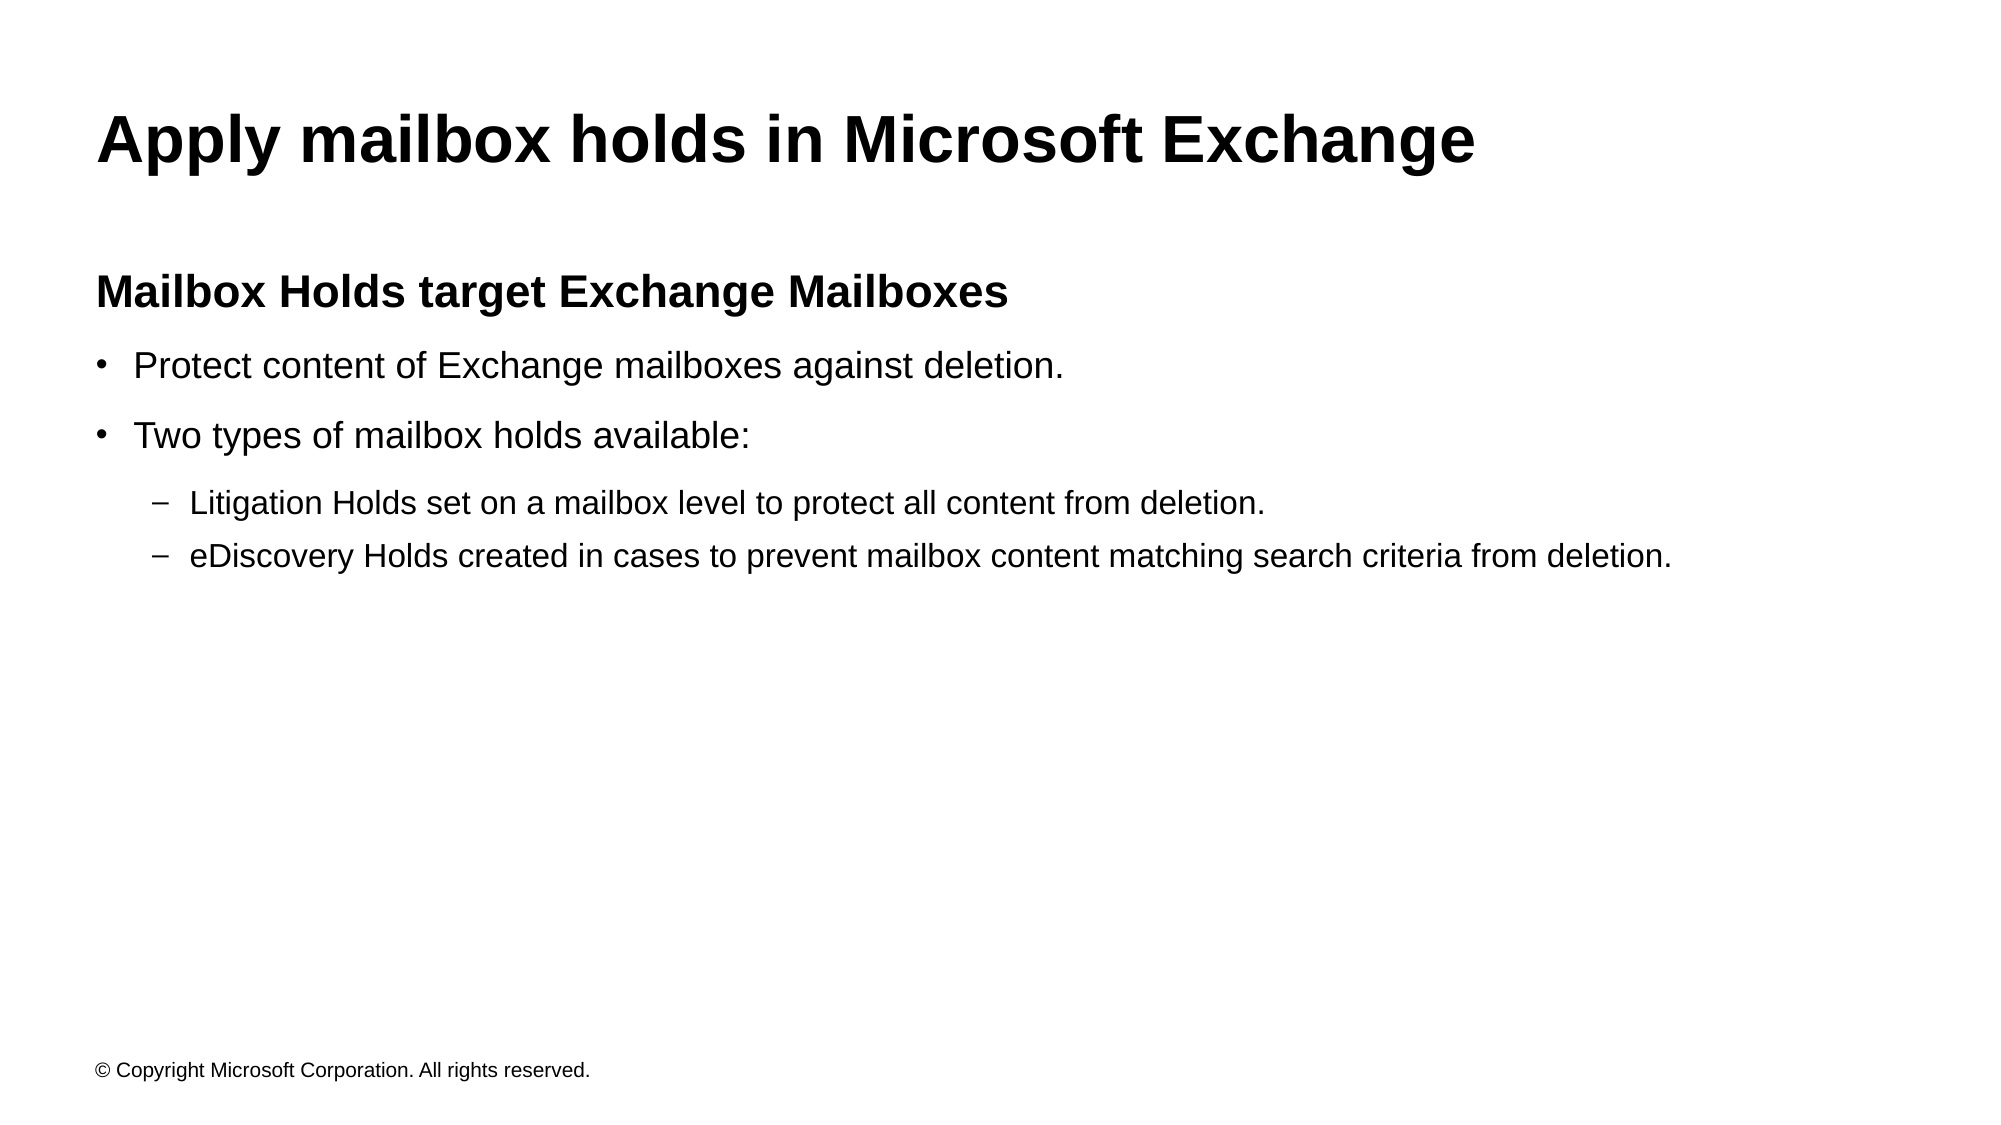

# Apply mailbox holds in Microsoft Exchange
Mailbox Holds target Exchange Mailboxes
Protect content of Exchange mailboxes against deletion.
Two types of mailbox holds available:
Litigation Holds set on a mailbox level to protect all content from deletion.
eDiscovery Holds created in cases to prevent mailbox content matching search criteria from deletion.